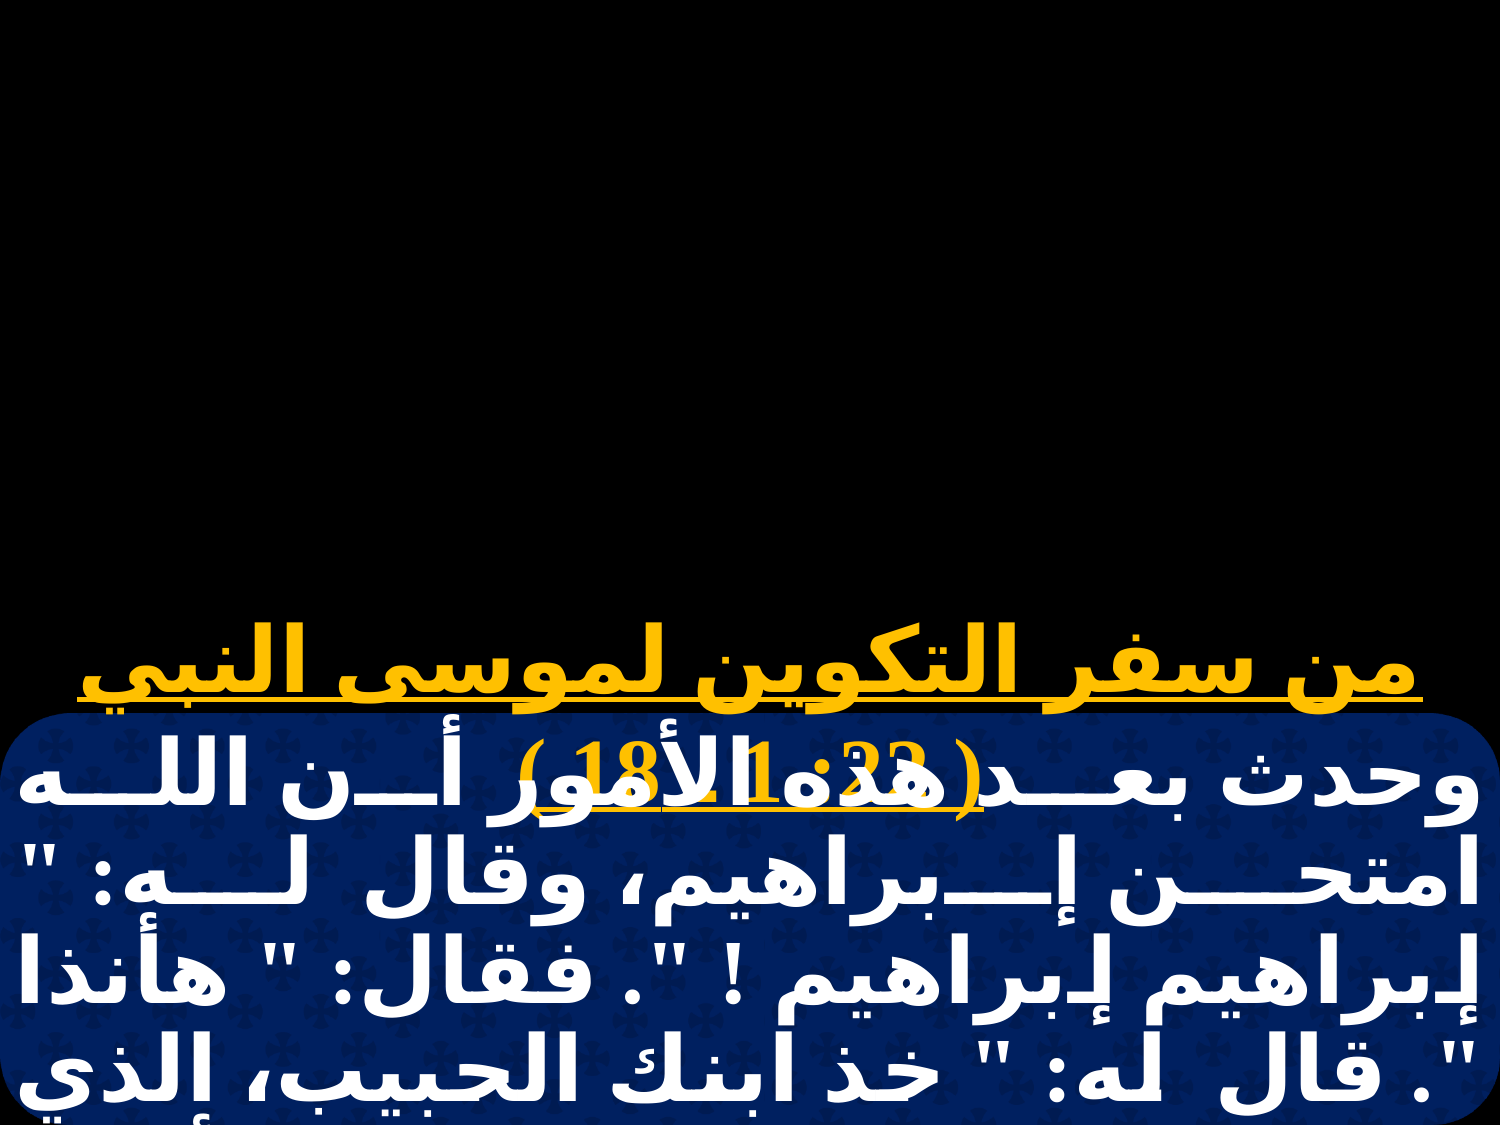

# نبوات 6 الجمعة
من سفر التكوين لموسى النبي ( 22: 1 ـ 18 )
وحدث بعد هذه الأمور أن الله امتحن إبراهيم، وقال  له: " إبراهيم إبراهيم ! ". فقال: " هأنذا ". قال  له: " خذ ابنك الحبيب، الذي تحبه، إسحاق،  وامض إلى الأرض المرتفعة، وأصعده لي هناك